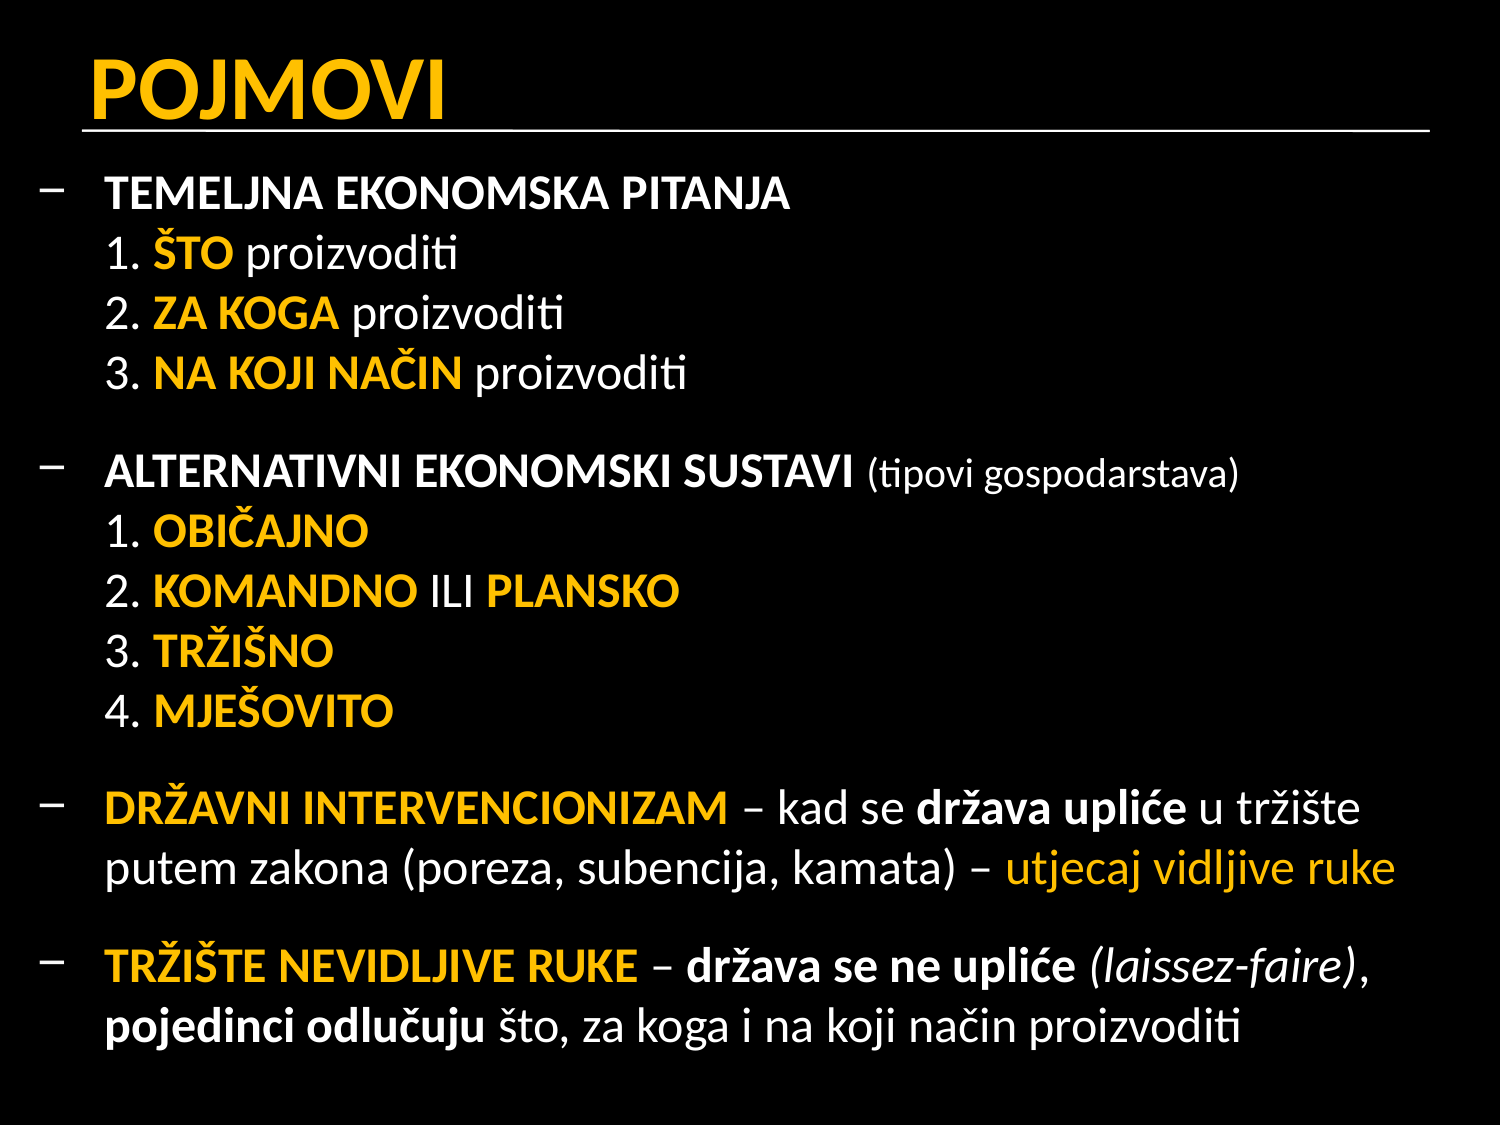

# POJMOVI
TEMELJNA EKONOMSKA PITANJA
1. ŠTO proizvoditi
2. ZA KOGA proizvoditi
3. NA KOJI NAČIN proizvoditi
ALTERNATIVNI EKONOMSKI SUSTAVI (tipovi gospodarstava)
1. OBIČAJNO
2. KOMANDNO ILI PLANSKO
3. TRŽIŠNO
4. MJEŠOVITO
DRŽAVNI INTERVENCIONIZAM – kad se država upliće u tržište putem zakona (poreza, subencija, kamata) – utjecaj vidljive ruke
TRŽIŠTE NEVIDLJIVE RUKE – država se ne upliće (laissez-faire), pojedinci odlučuju što, za koga i na koji način proizvoditi